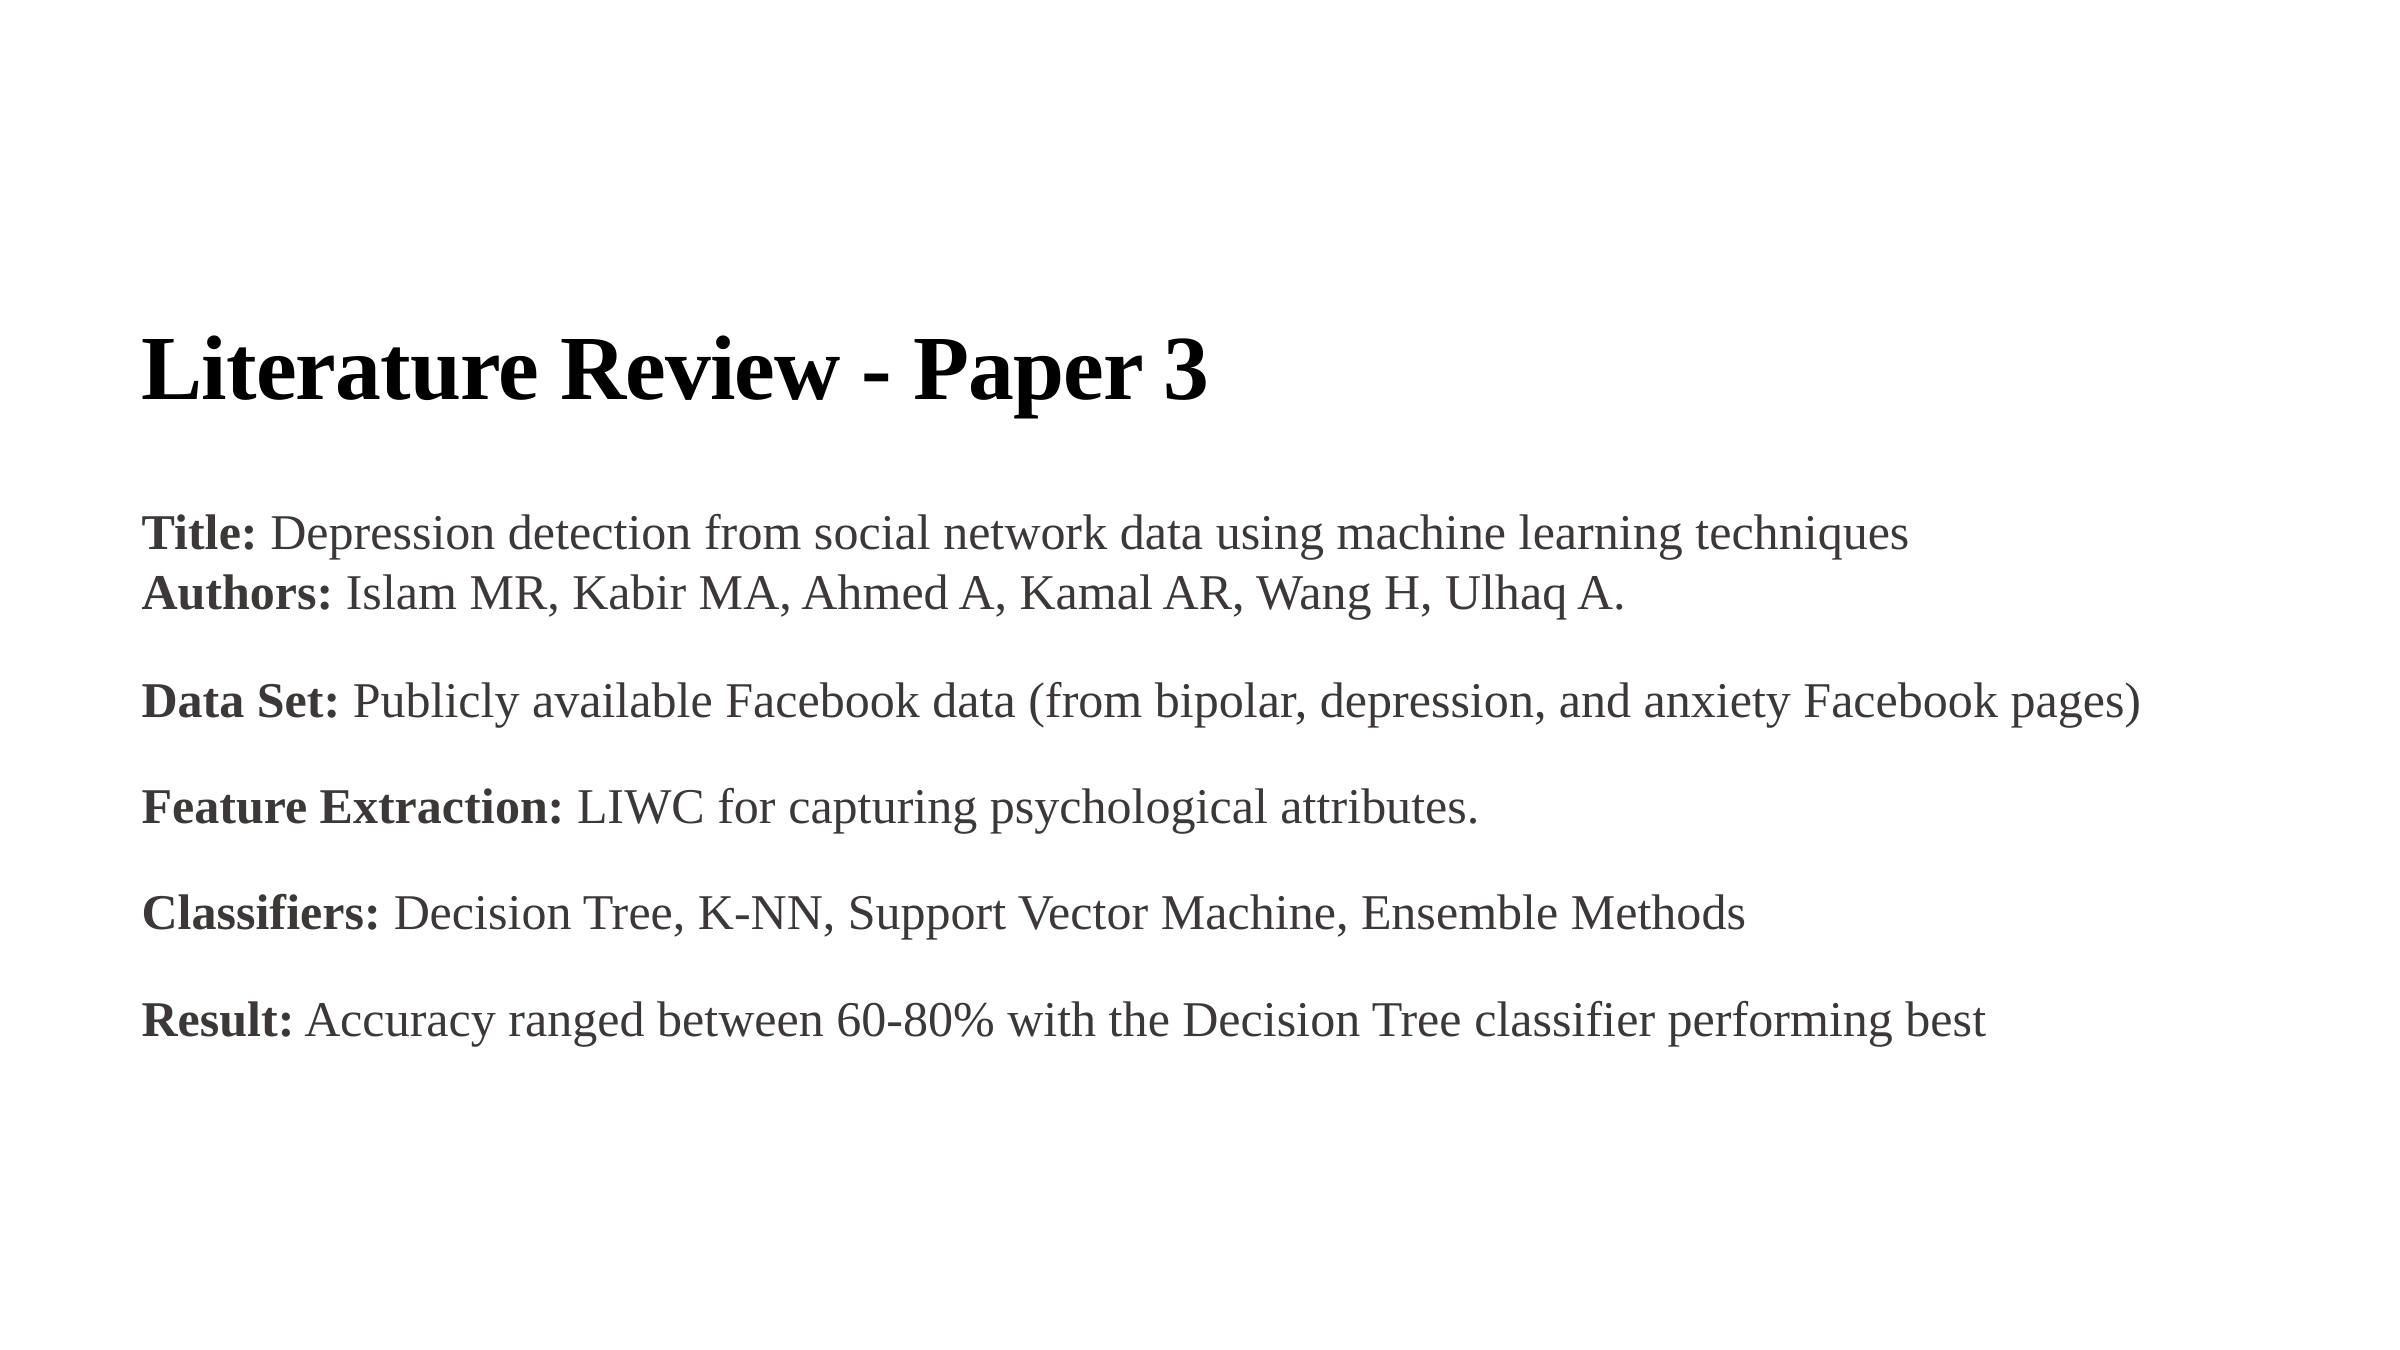

Literature Review - Paper 3
Title: Depression detection from social network data using machine learning techniques
Authors: Islam MR, Kabir MA, Ahmed A, Kamal AR, Wang H, Ulhaq A.
Data Set: Publicly available Facebook data (from bipolar, depression, and anxiety Facebook pages)
Feature Extraction: LIWC for capturing psychological attributes.
Classifiers: Decision Tree, K-NN, Support Vector Machine, Ensemble Methods
Result: Accuracy ranged between 60-80% with the Decision Tree classifier performing best